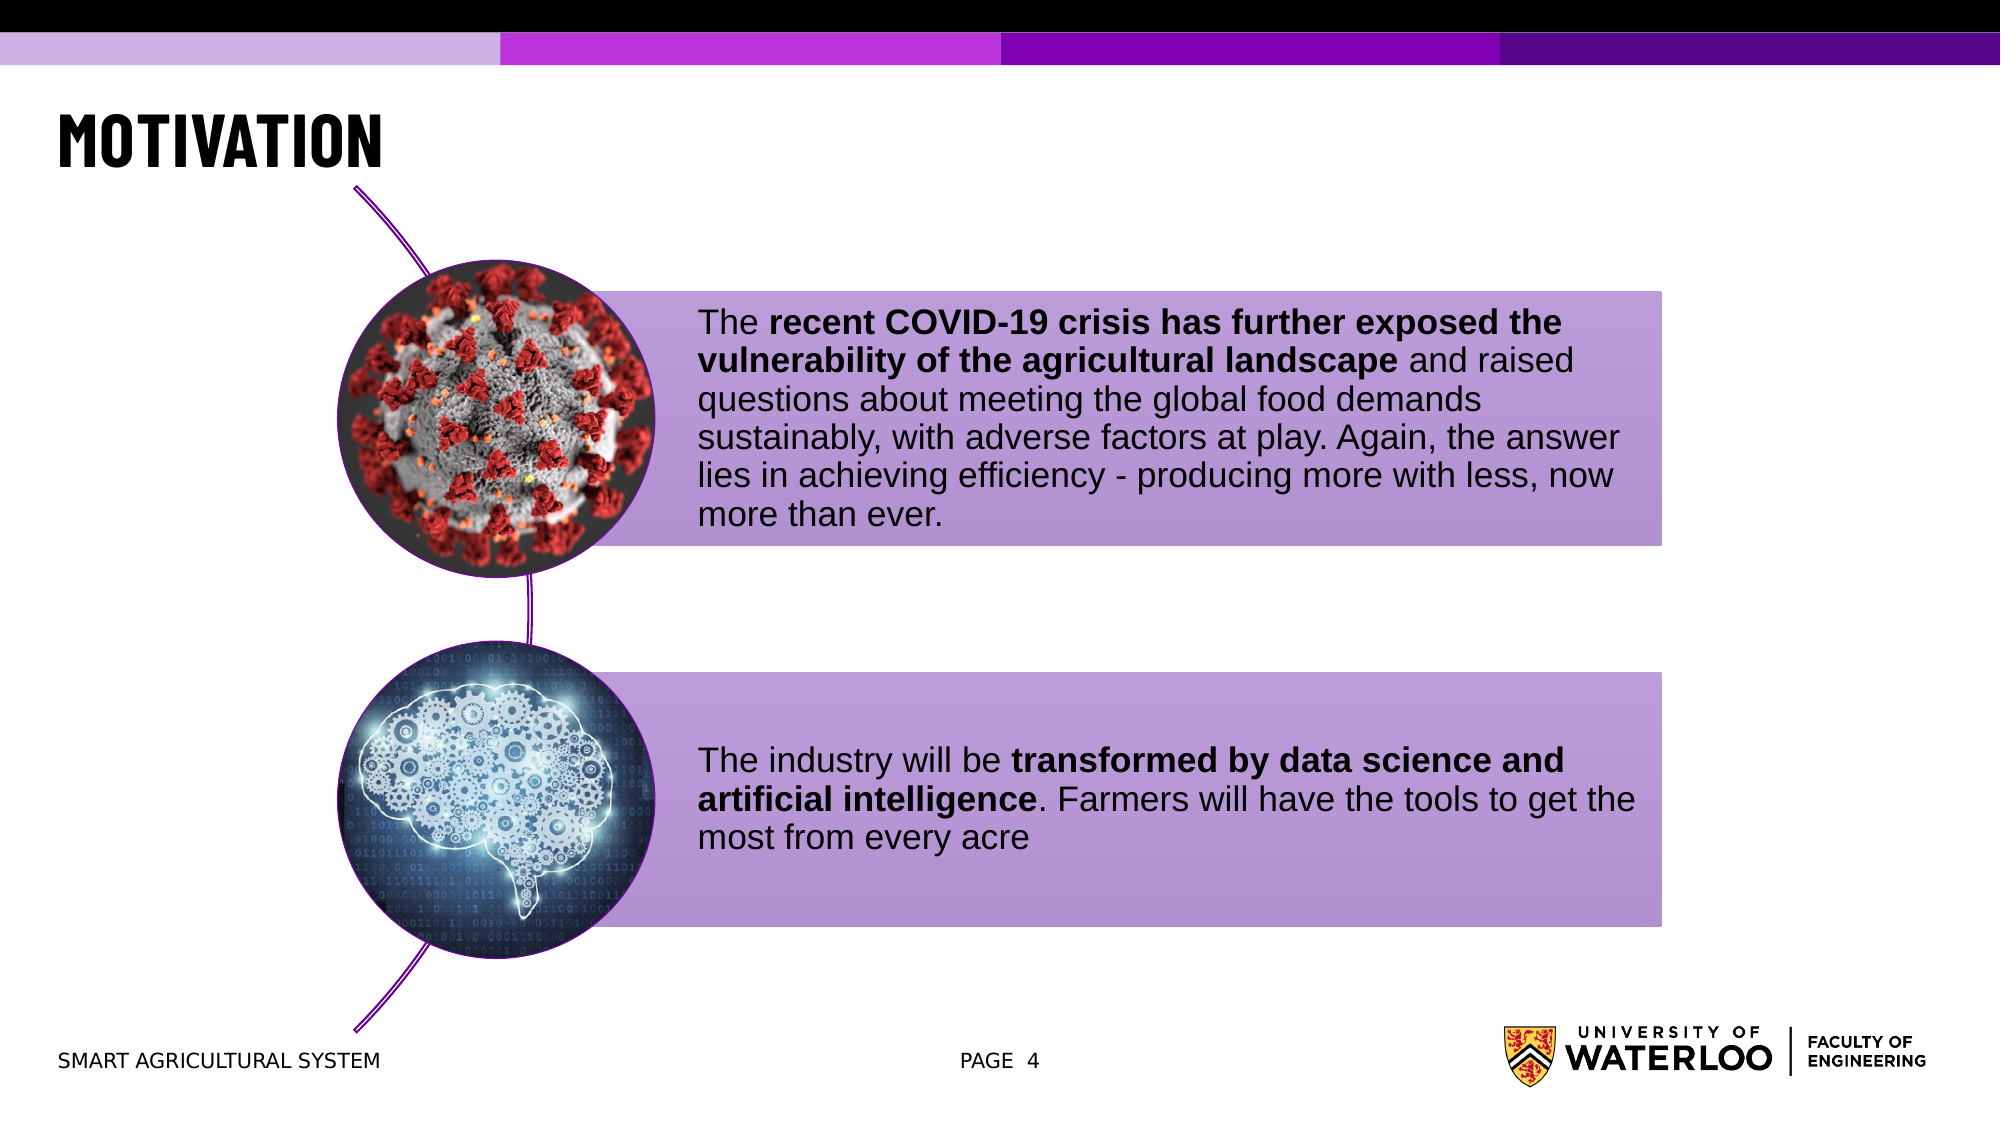

# MOTIVATION
The recent COVID-19 crisis has further exposed the vulnerability of the agricultural landscape and raised questions about meeting the global food demands sustainably, with adverse factors at play. Again, the answer lies in achieving efficiency - producing more with less, now more than ever.
The industry will be transformed by data science and artificial intelligence. Farmers will have the tools to get the most from every acre
SMART AGRICULTURAL SYSTEM
PAGE  4